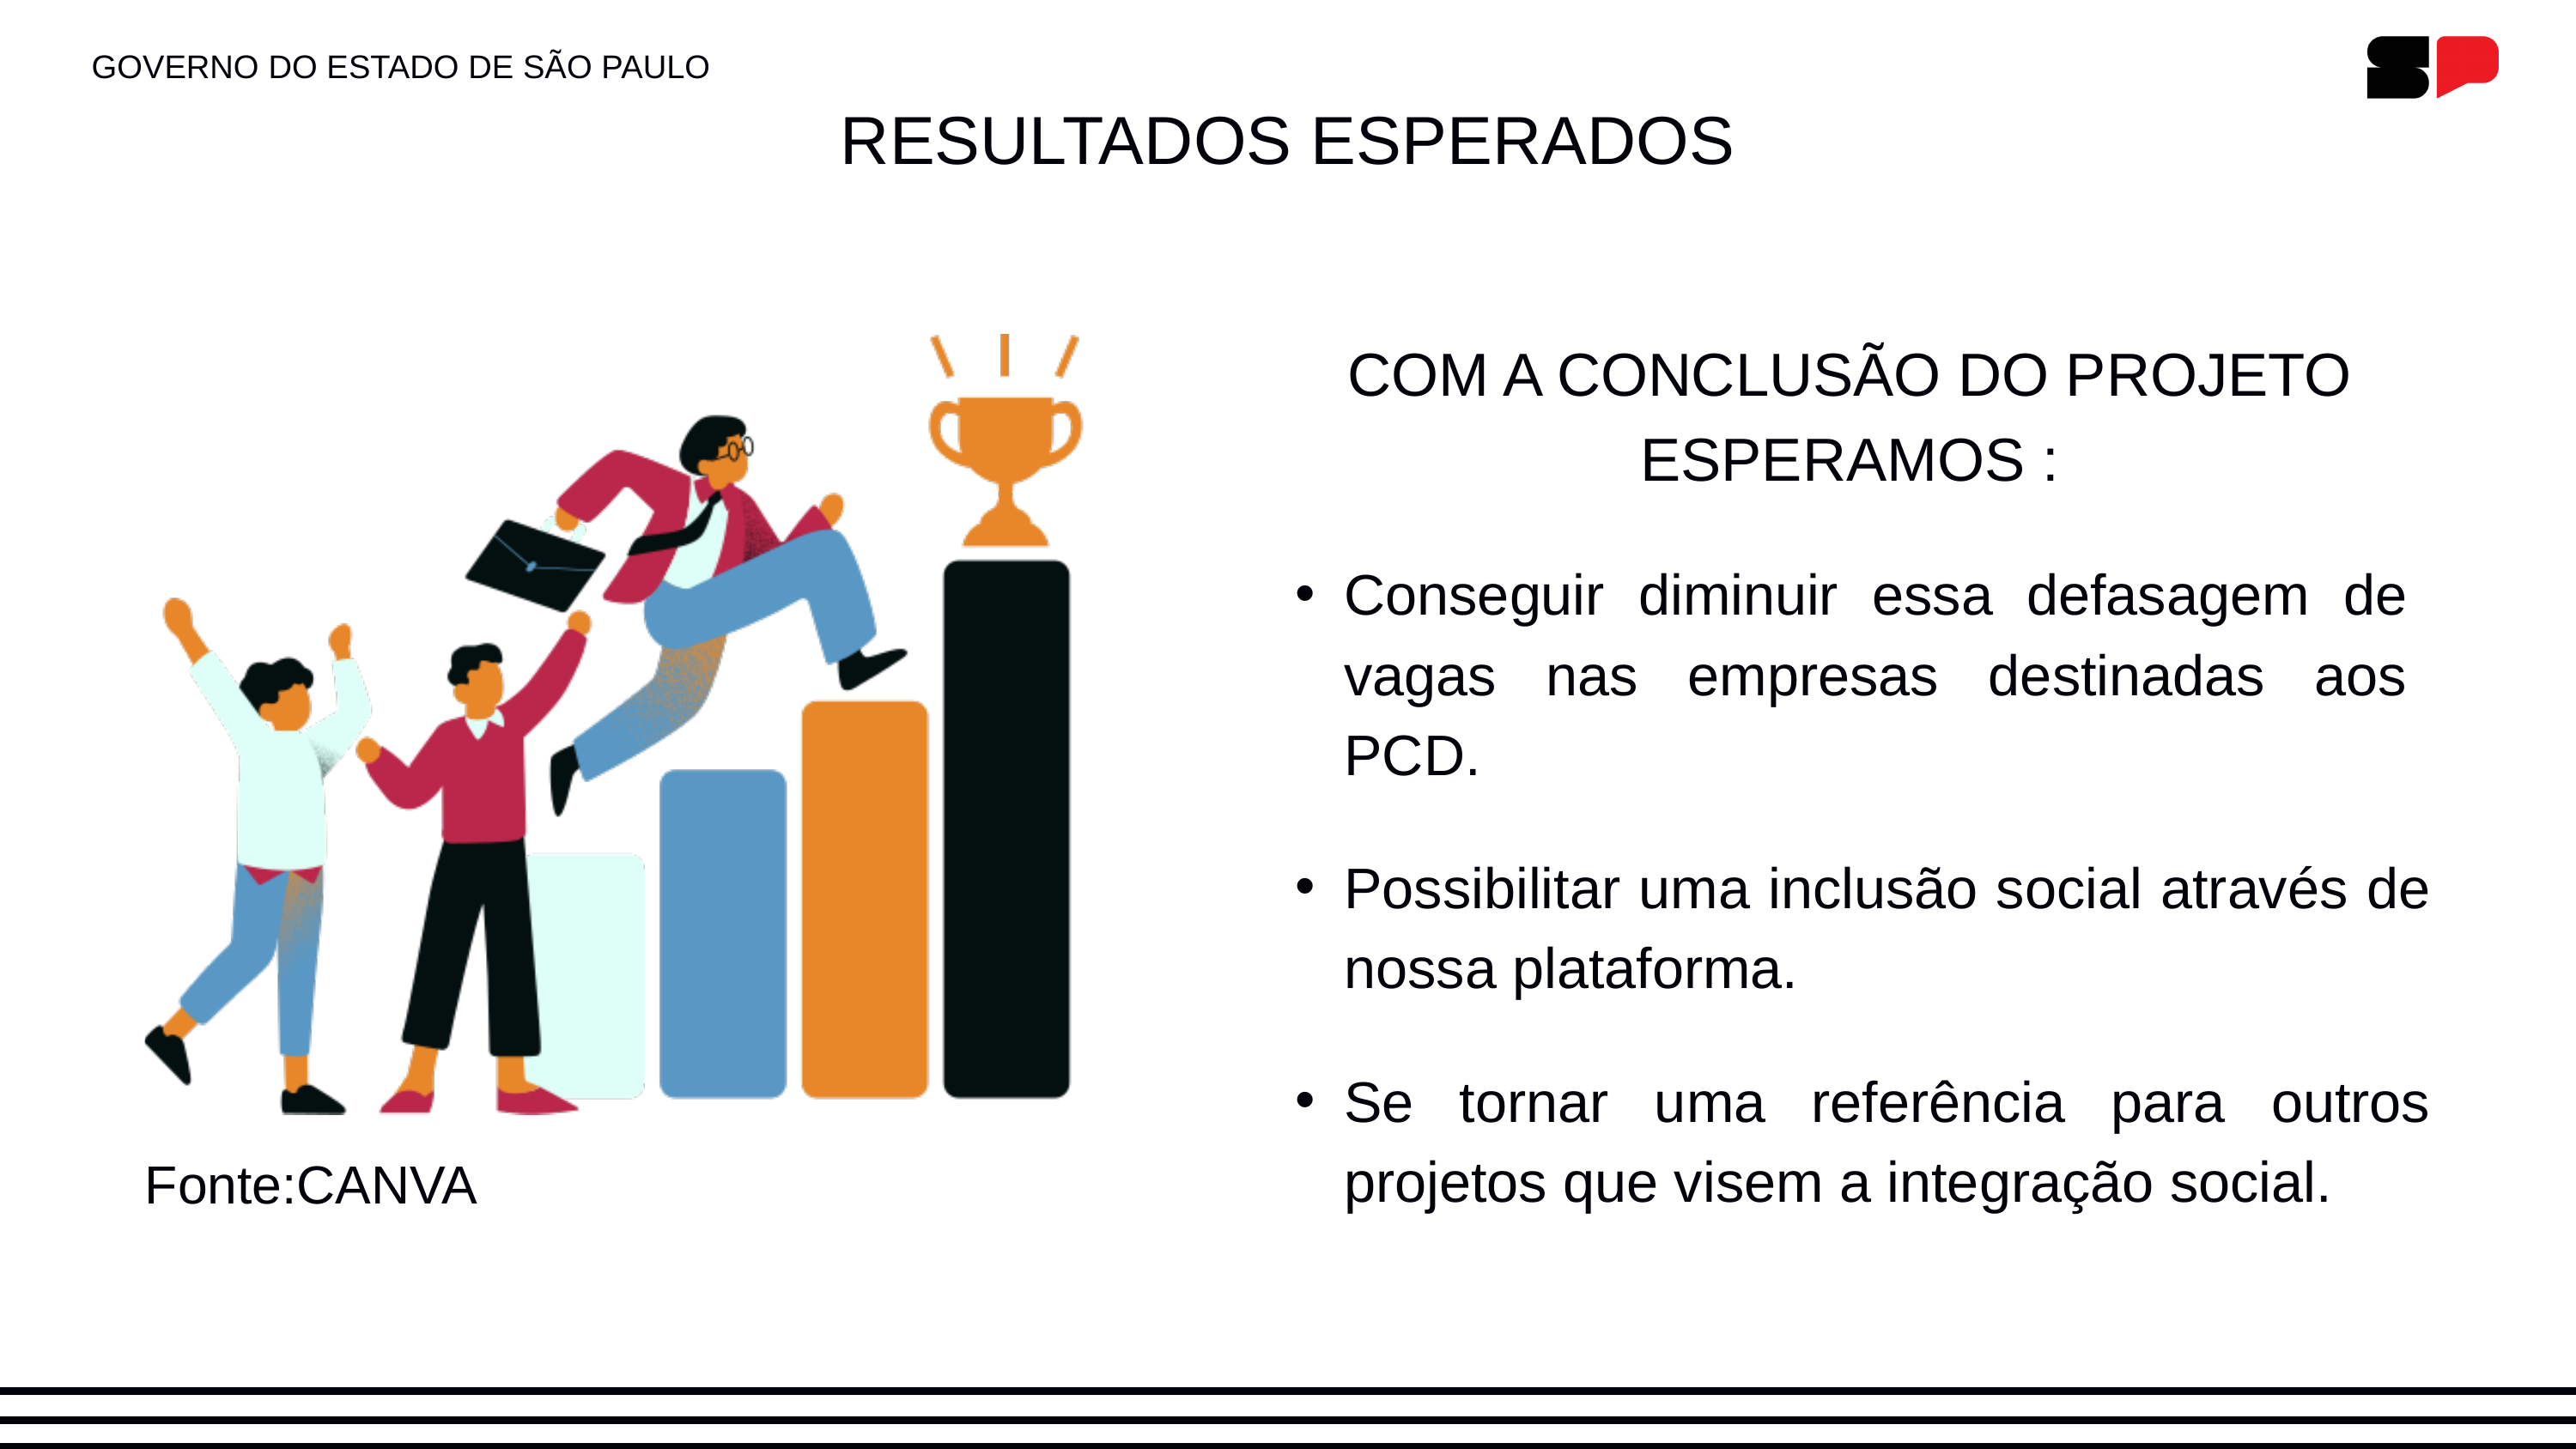

GOVERNO DO ESTADO DE SÃO PAULO
RESULTADOS ESPERADOS
COM A CONCLUSÃO DO PROJETO ESPERAMOS :

Conseguir diminuir essa defasagem de vagas nas empresas destinadas aos PCD.
Possibilitar uma inclusão social através de nossa plataforma.
Se tornar uma referência para outros projetos que visem a integração social.
Fonte:CANVA